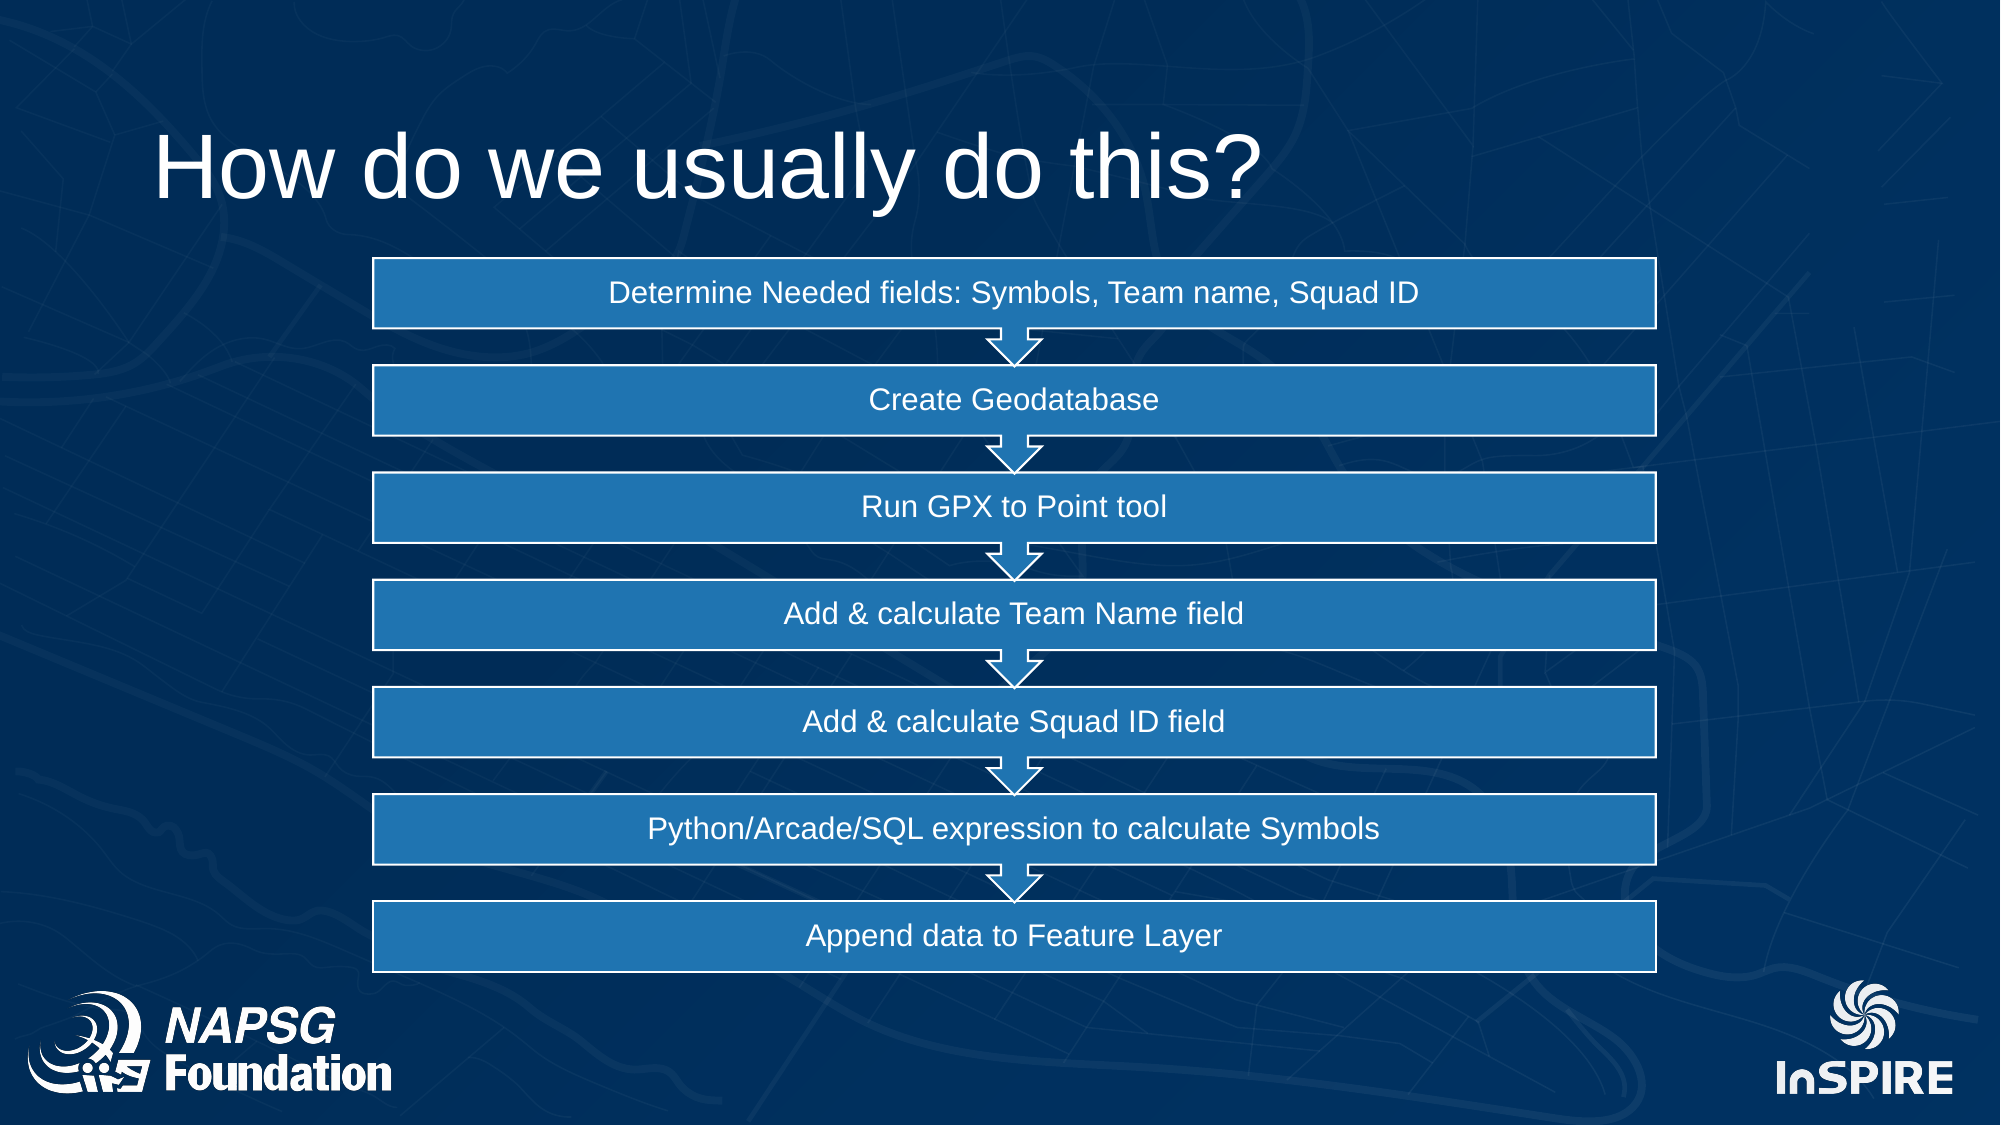

# How do we usually do this?
Append data to Feature Layer
Python/Arcade/SQL expression to calculate Symbols
Add & calculate Squad ID field
Add & calculate Team Name field
Run GPX to Point tool
Create Geodatabase
Determine Needed fields: Symbols, Team name, Squad ID